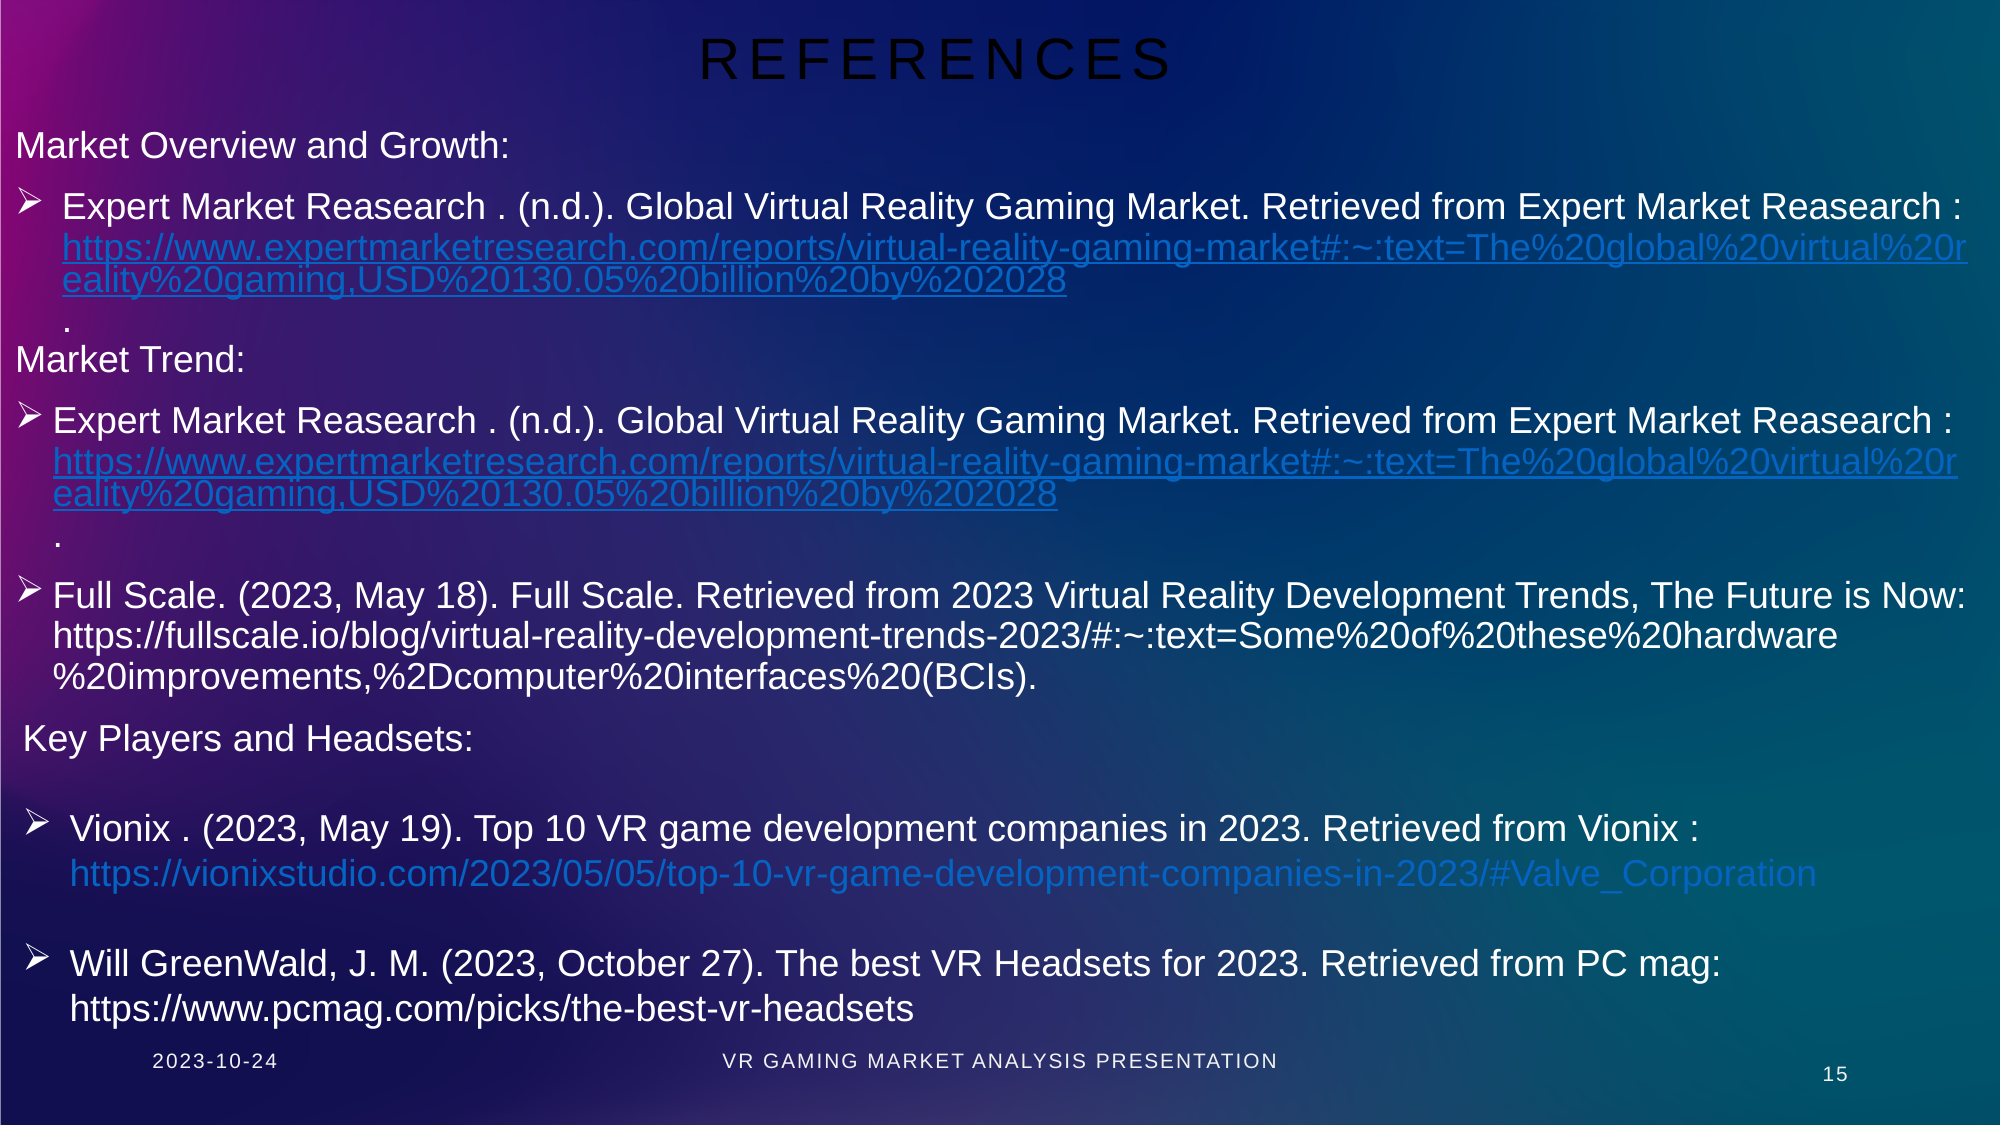

# References
Market Overview and Growth:
Expert Market Reasearch . (n.d.). Global Virtual Reality Gaming Market. Retrieved from Expert Market Reasearch : https://www.expertmarketresearch.com/reports/virtual-reality-gaming-market#:~:text=The%20global%20virtual%20reality%20gaming,USD%20130.05%20billion%20by%202028.

Market Trend:
Expert Market Reasearch . (n.d.). Global Virtual Reality Gaming Market. Retrieved from Expert Market Reasearch : https://www.expertmarketresearch.com/reports/virtual-reality-gaming-market#:~:text=The%20global%20virtual%20reality%20gaming,USD%20130.05%20billion%20by%202028.
Full Scale. (2023, May 18). Full Scale. Retrieved from 2023 Virtual Reality Development Trends, The Future is Now: https://fullscale.io/blog/virtual-reality-development-trends-2023/#:~:text=Some%20of%20these%20hardware%20improvements,%2Dcomputer%20interfaces%20(BCIs).

Key Players and Headsets:

Vionix . (2023, May 19). Top 10 VR game development companies in 2023. Retrieved from Vionix : https://vionixstudio.com/2023/05/05/top-10-vr-game-development-companies-in-2023/#Valve_Corporation

Will GreenWald, J. M. (2023, October 27). The best VR Headsets for 2023. Retrieved from PC mag: https://www.pcmag.com/picks/the-best-vr-headsets
2023-10-24

VR Gaming Market analysis Presentation

15